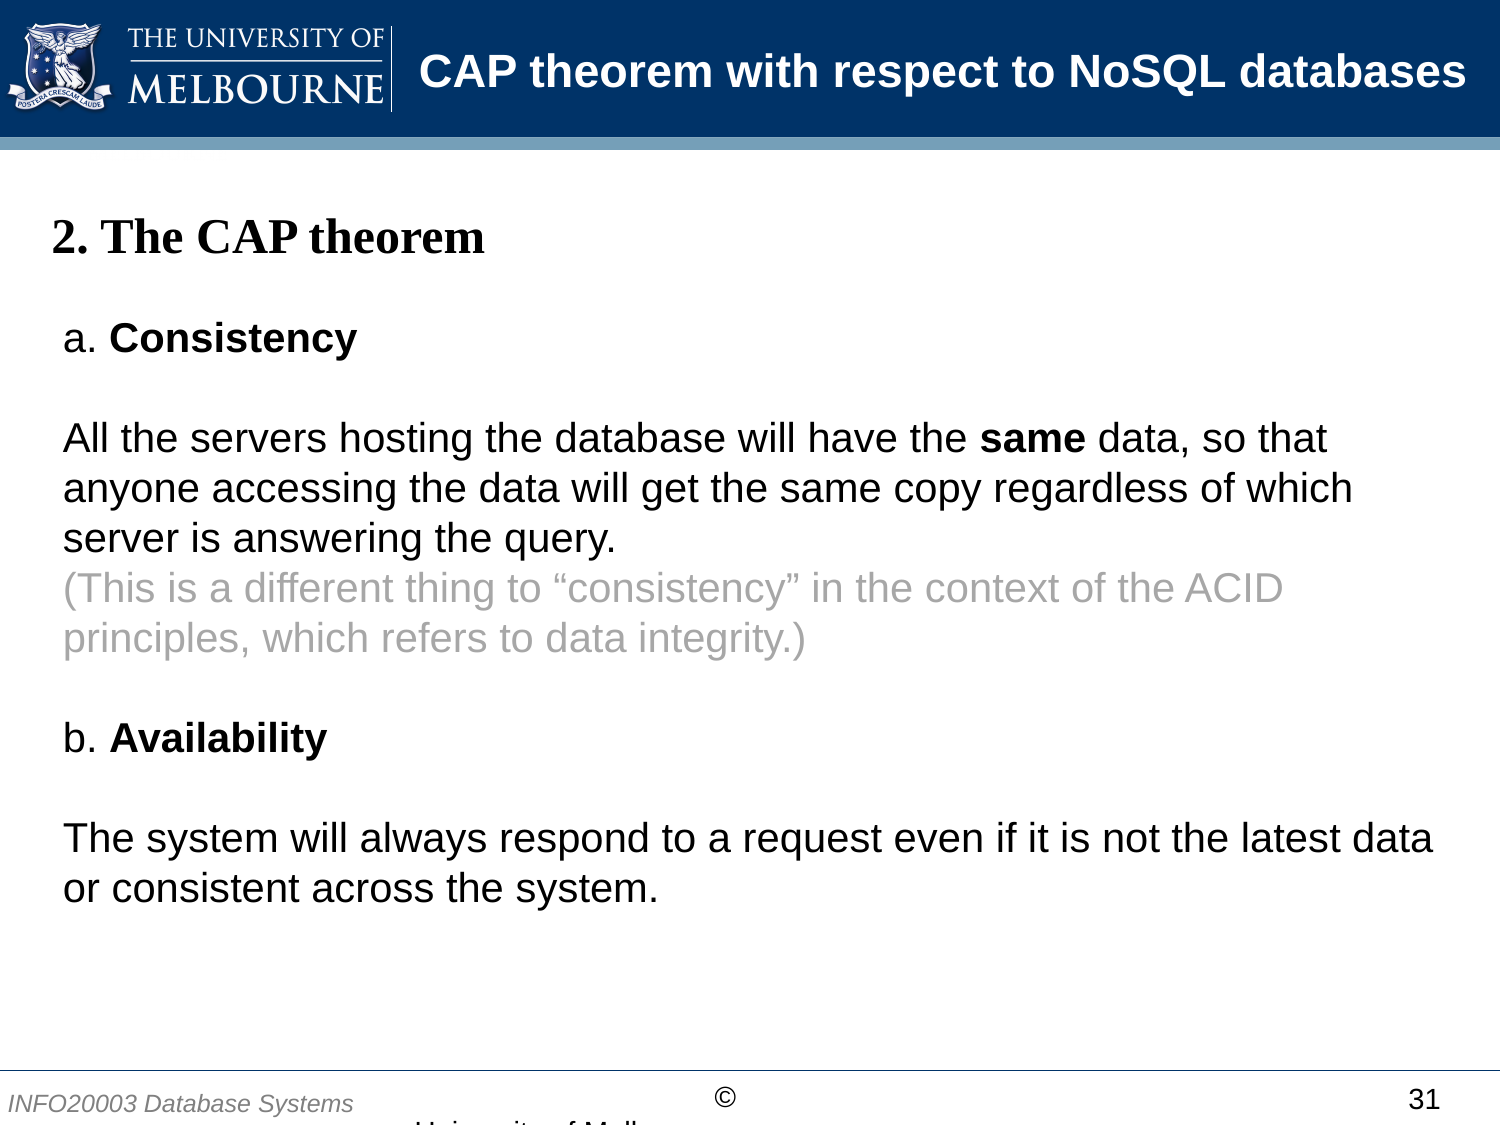

# CAP theorem with respect to NoSQL databases
2. The CAP theorem
a. Consistency

All the servers hosting the database will have the same data, so that anyone accessing the data will get the same copy regardless of which server is answering the query.
(This is a different thing to “consistency” in the context of the ACID principles, which refers to data integrity.)

b. Availability

The system will always respond to a request even if it is not the latest data or consistent across the system.
31